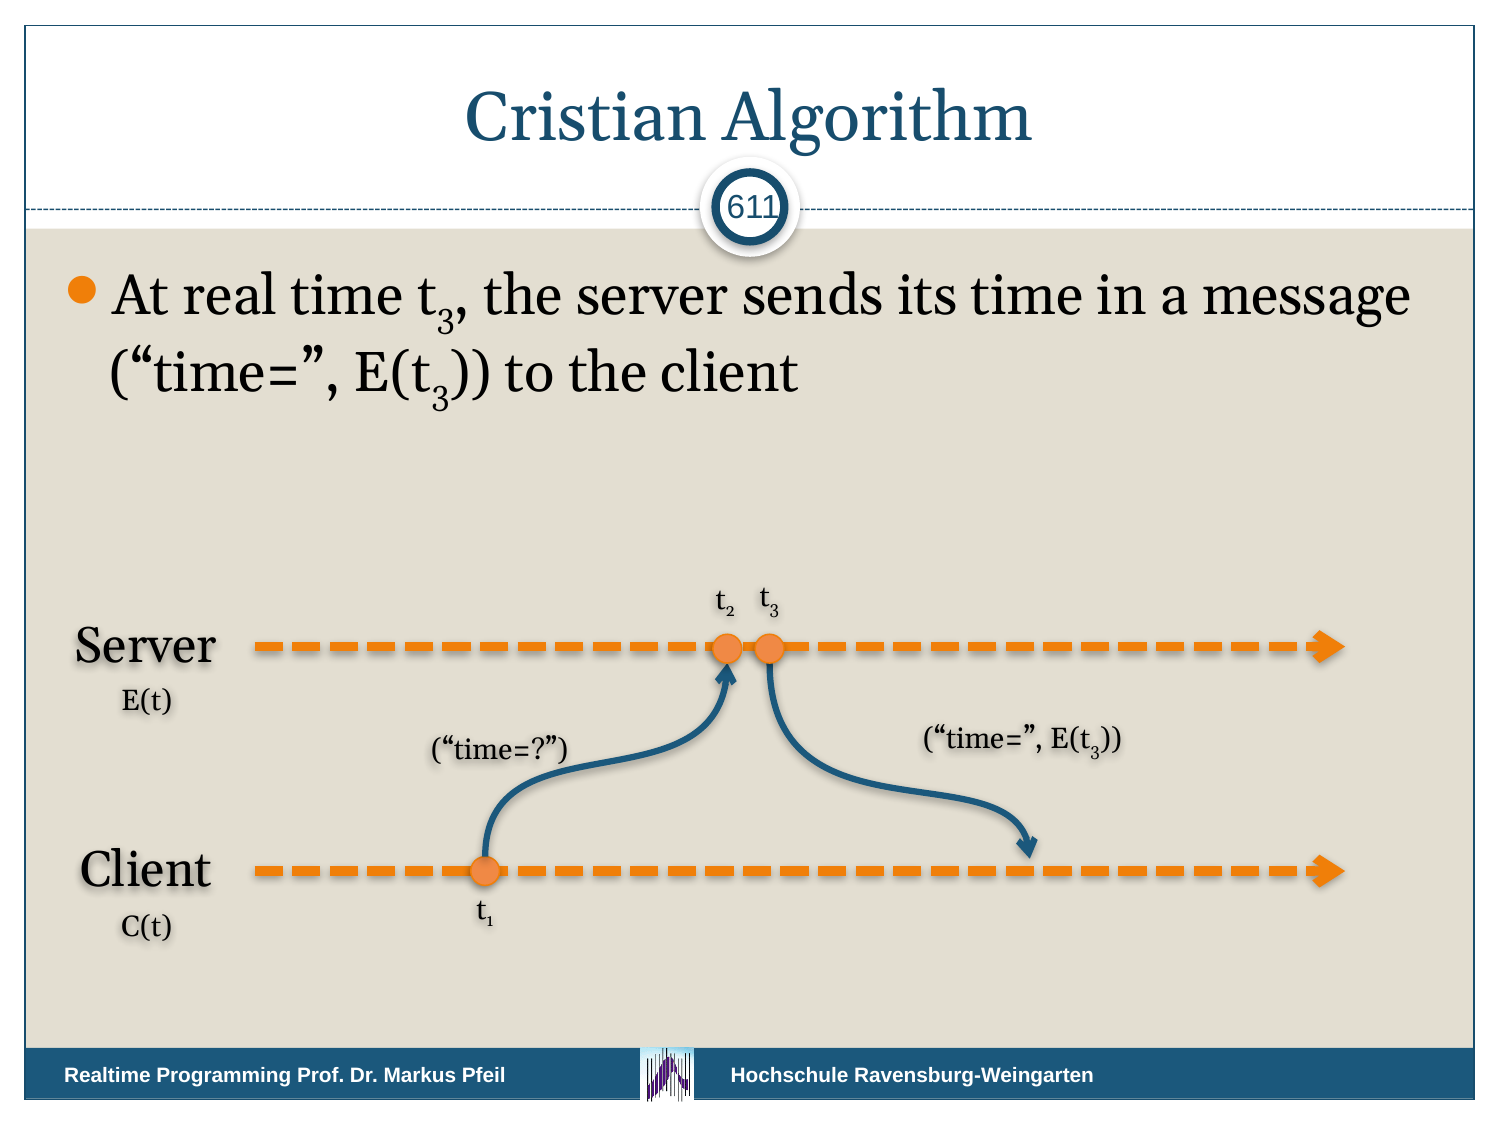

# Cristian Algorithm
611
At real time t3, the server sends its time in a message (“time=”, E(t3)) to the client
t3
t2
Server

E(t)
(“time=”, E(t3))
(“time=?”)
Client

t1
C(t)
Realtime Programming Prof. Dr. Markus Pfeil